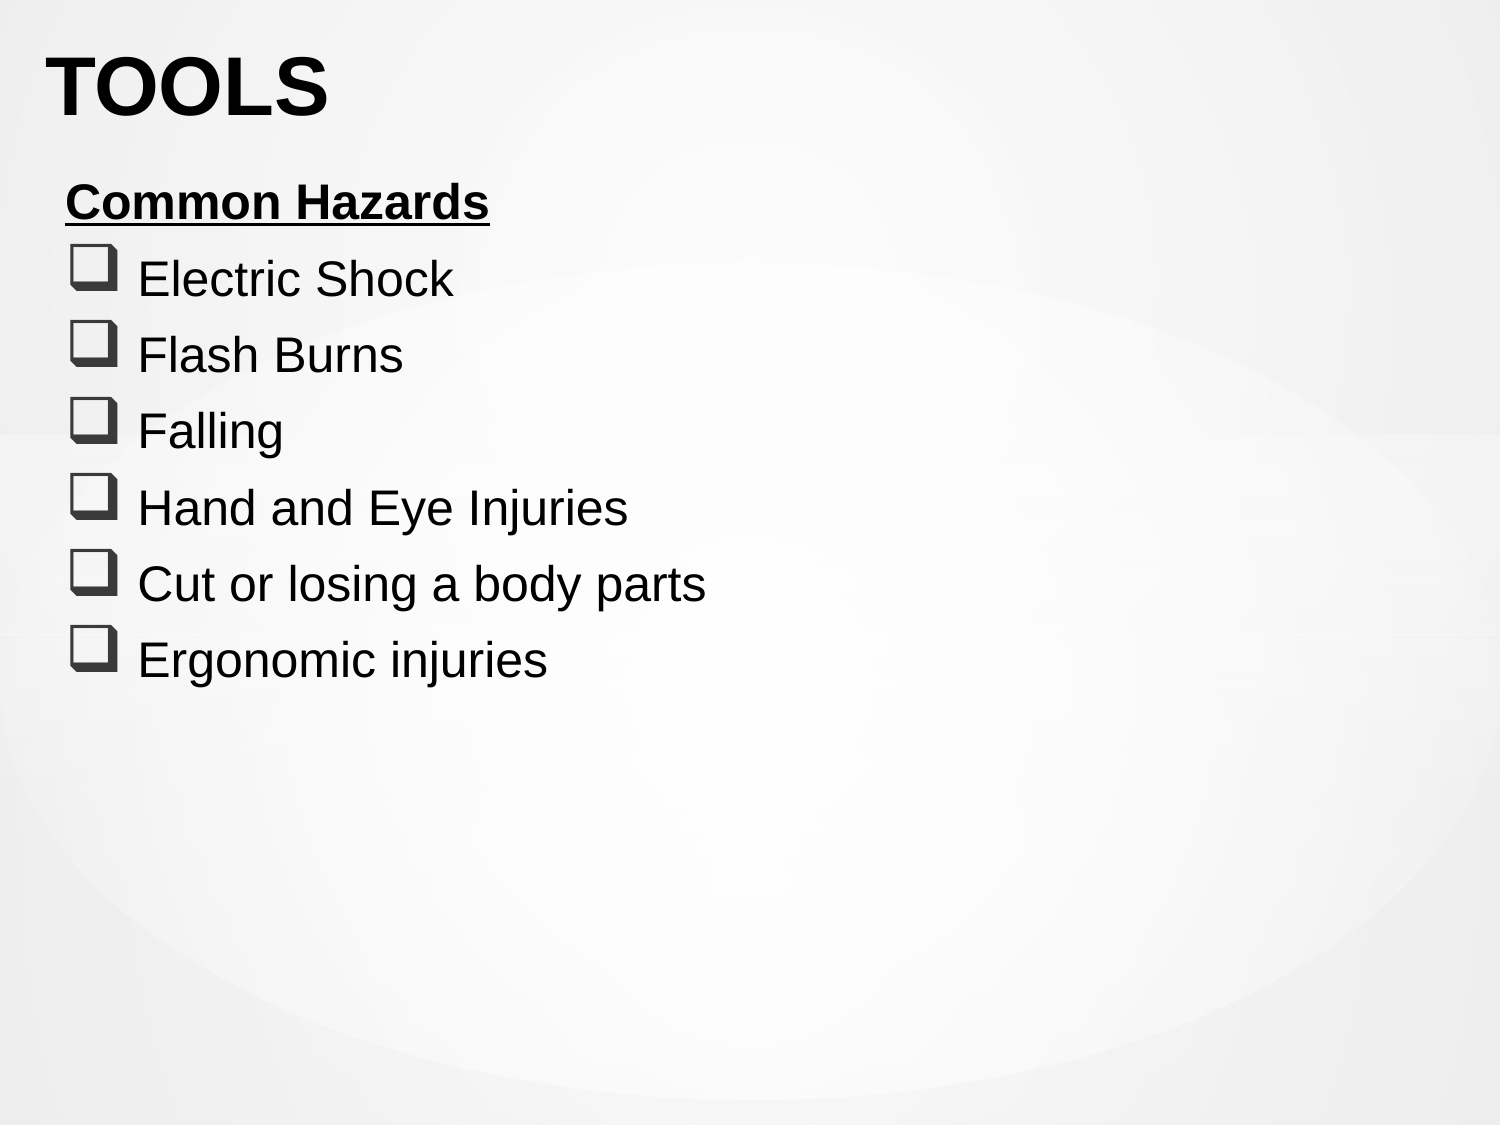

# TOOLS
Common Hazards
 Electric Shock
 Flash Burns
 Falling
 Hand and Eye Injuries
 Cut or losing a body parts
 Ergonomic injuries